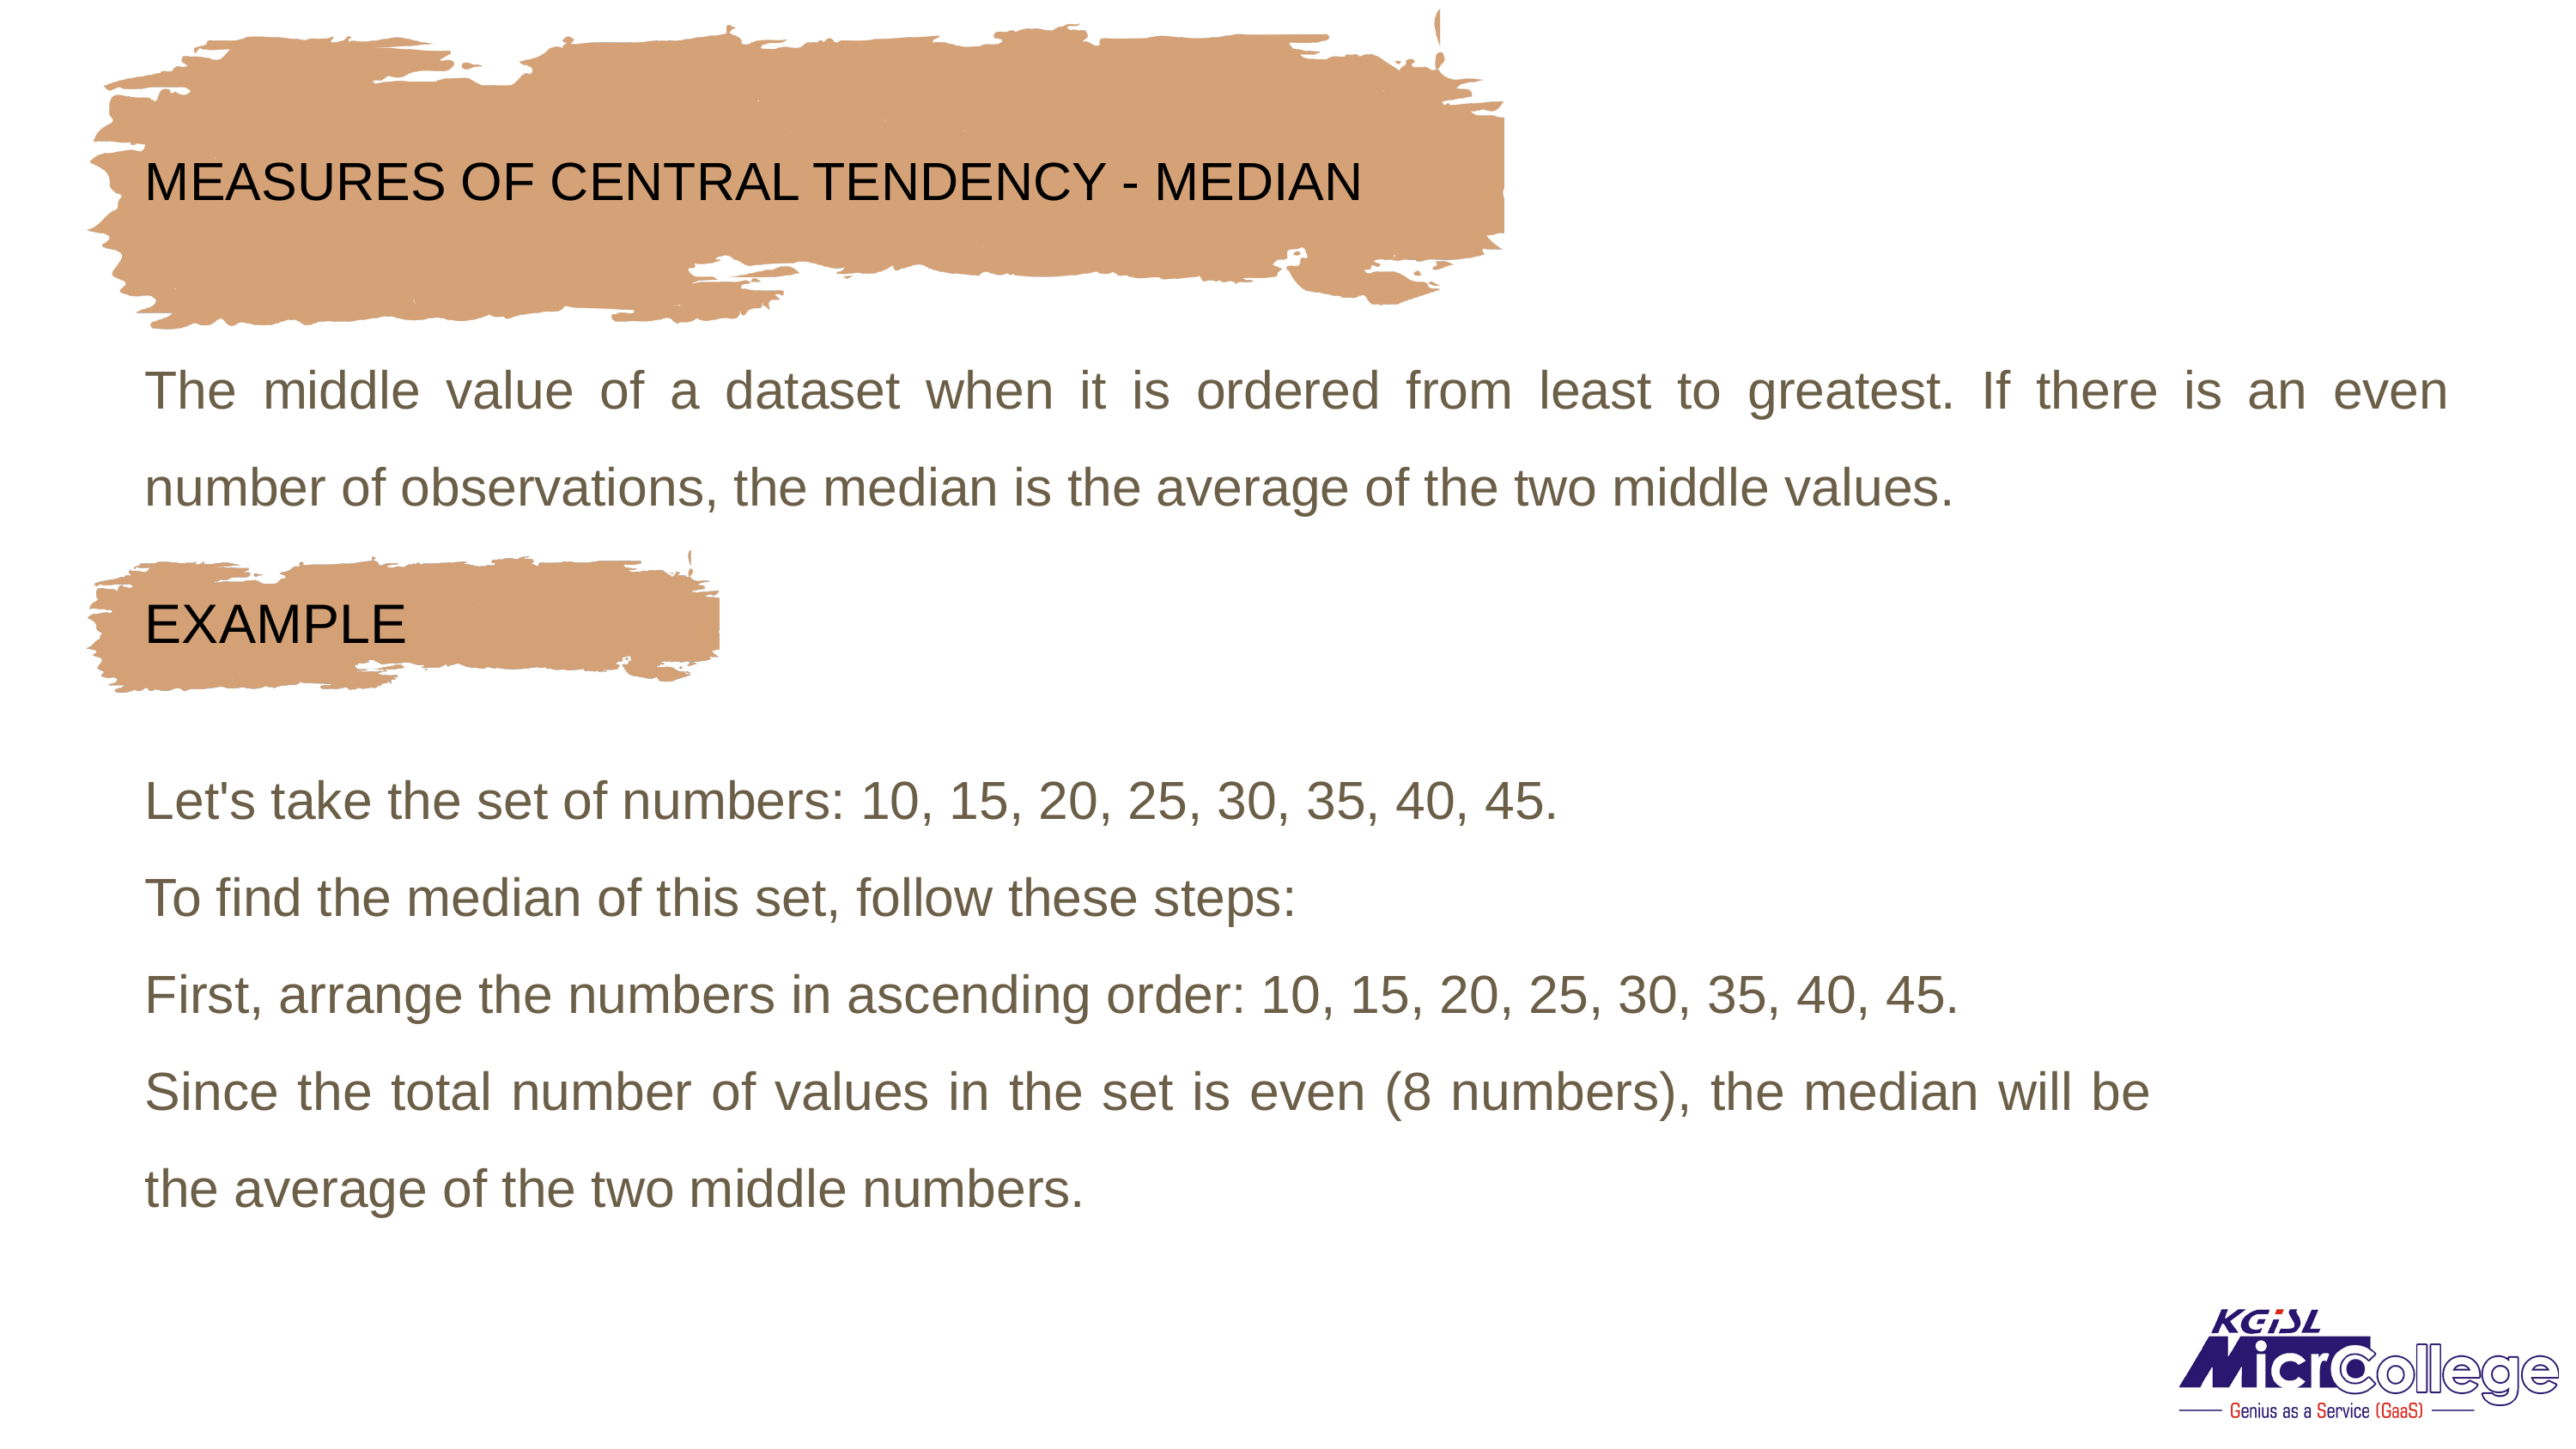

MEASURES OF CENTRAL TENDENCY - MEDIAN

The middle value of a dataset when it is ordered from least to greatest. If there is an even number of observations, the median is the average of the two middle values.

EXAMPLE
Let's take the set of numbers: 10, 15, 20, 25, 30, 35, 40, 45.
To find the median of this set, follow these steps:
First, arrange the numbers in ascending order: 10, 15, 20, 25, 30, 35, 40, 45.
Since the total number of values in the set is even (8 numbers), the median will be the average of the two middle numbers.